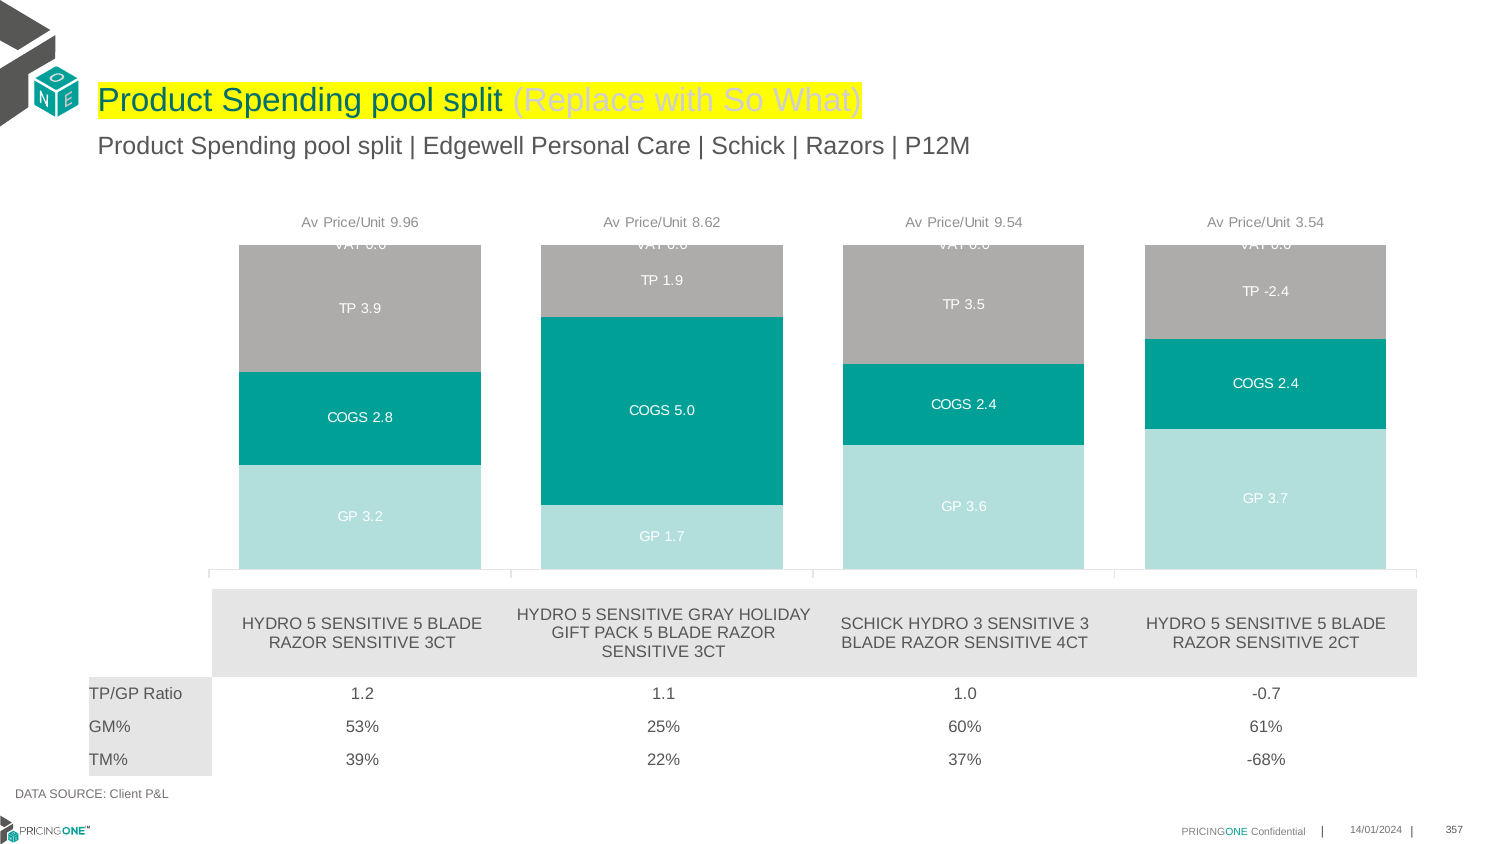

# Product Spending pool split (Replace with So What)
Product Spending pool split | Edgewell Personal Care | Schick | Razors | P12M

### Chart

| Category | GP | COGS | TP | VAT |
|---|---|---|---|---|
| Av Price/Unit 9.96 | 3.2126581464138413 | 2.8434209267930792 | 3.9015932615950515 | 0.0 |
| Av Price/Unit 8.62 | 1.7043 | 4.9948 | 1.9227027413210482 | 0.0 |
| Av Price/Unit 9.54 | 3.642571242245906 | 2.390701797359631 | 3.505060028630509 | 0.0 |
| Av Price/Unit 3.54 | 3.6566000000000005 | 2.3597 | -2.4417807692307667 | 0.0 |
|  | HYDRO 5 SENSITIVE 5 BLADE RAZOR SENSITIVE 3CT | HYDRO 5 SENSITIVE GRAY HOLIDAY GIFT PACK 5 BLADE RAZOR SENSITIVE 3CT | SCHICK HYDRO 3 SENSITIVE 3 BLADE RAZOR SENSITIVE 4CT | HYDRO 5 SENSITIVE 5 BLADE RAZOR SENSITIVE 2CT |
| --- | --- | --- | --- | --- |
| TP/GP Ratio | 1.2 | 1.1 | 1.0 | -0.7 |
| GM% | 53% | 25% | 60% | 61% |
| TM% | 39% | 22% | 37% | -68% |
DATA SOURCE: Client P&L

14/01/2024
357